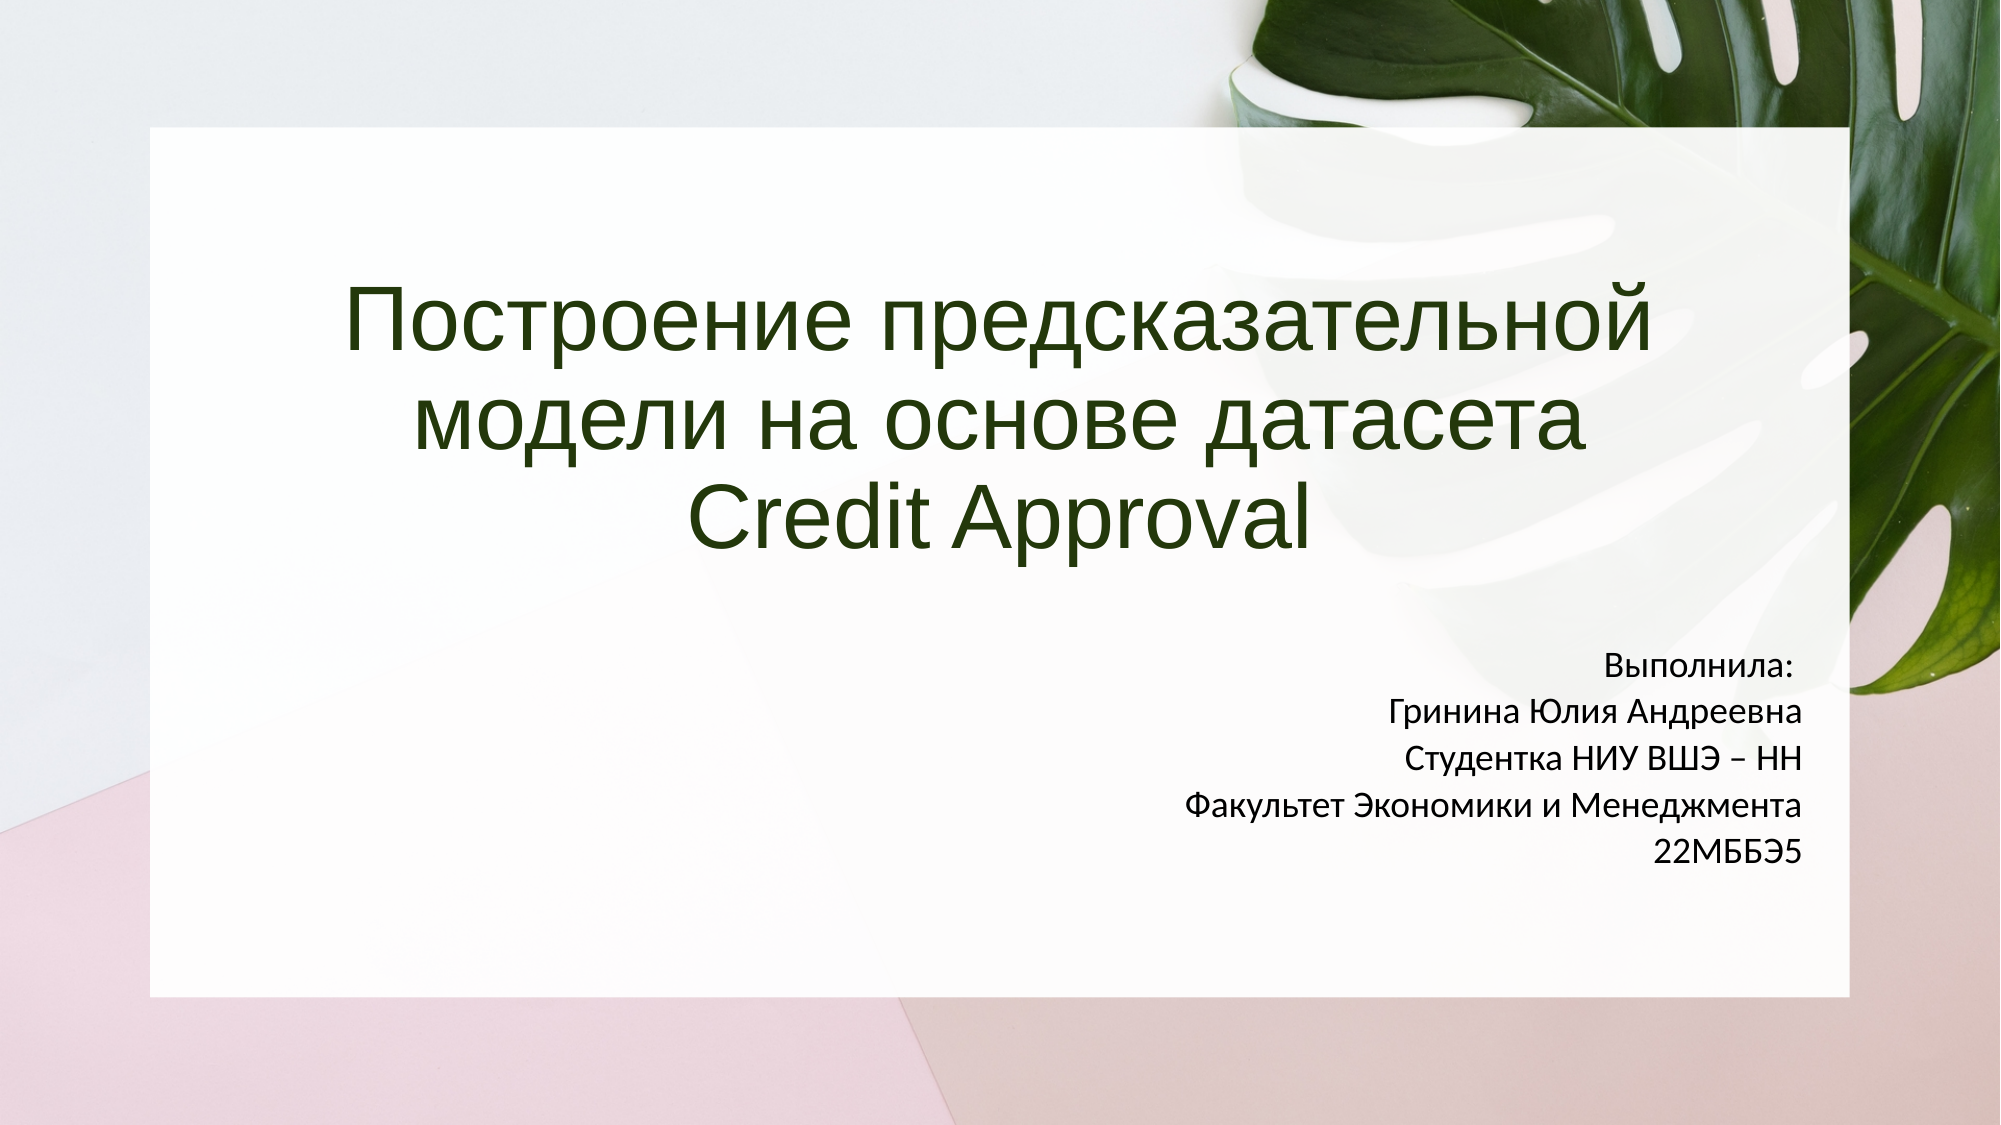

# Построение предсказательной модели на основе датасета Credit Approval
Выполнила:
Гринина Юлия Андреевна
Студентка НИУ ВШЭ – НН
Факультет Экономики и Менеджмента
22МББЭ5